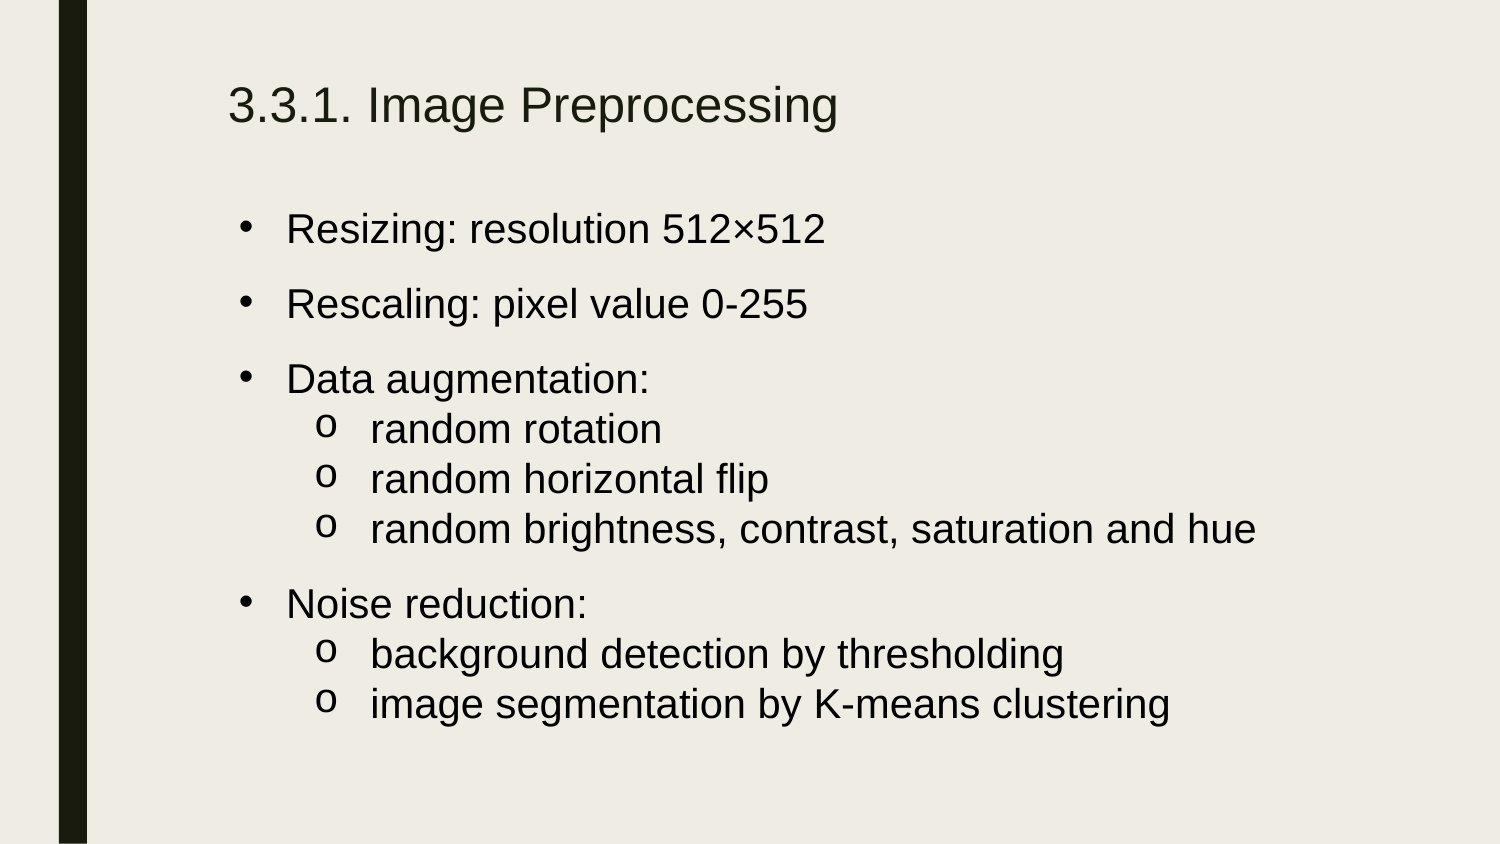

# 3.3.1. Image Preprocessing
Resizing: resolution 512×512
Rescaling: pixel value 0-255
Data augmentation:
random rotation
random horizontal flip
random brightness, contrast, saturation and hue
Noise reduction:
background detection by thresholding
image segmentation by K-means clustering